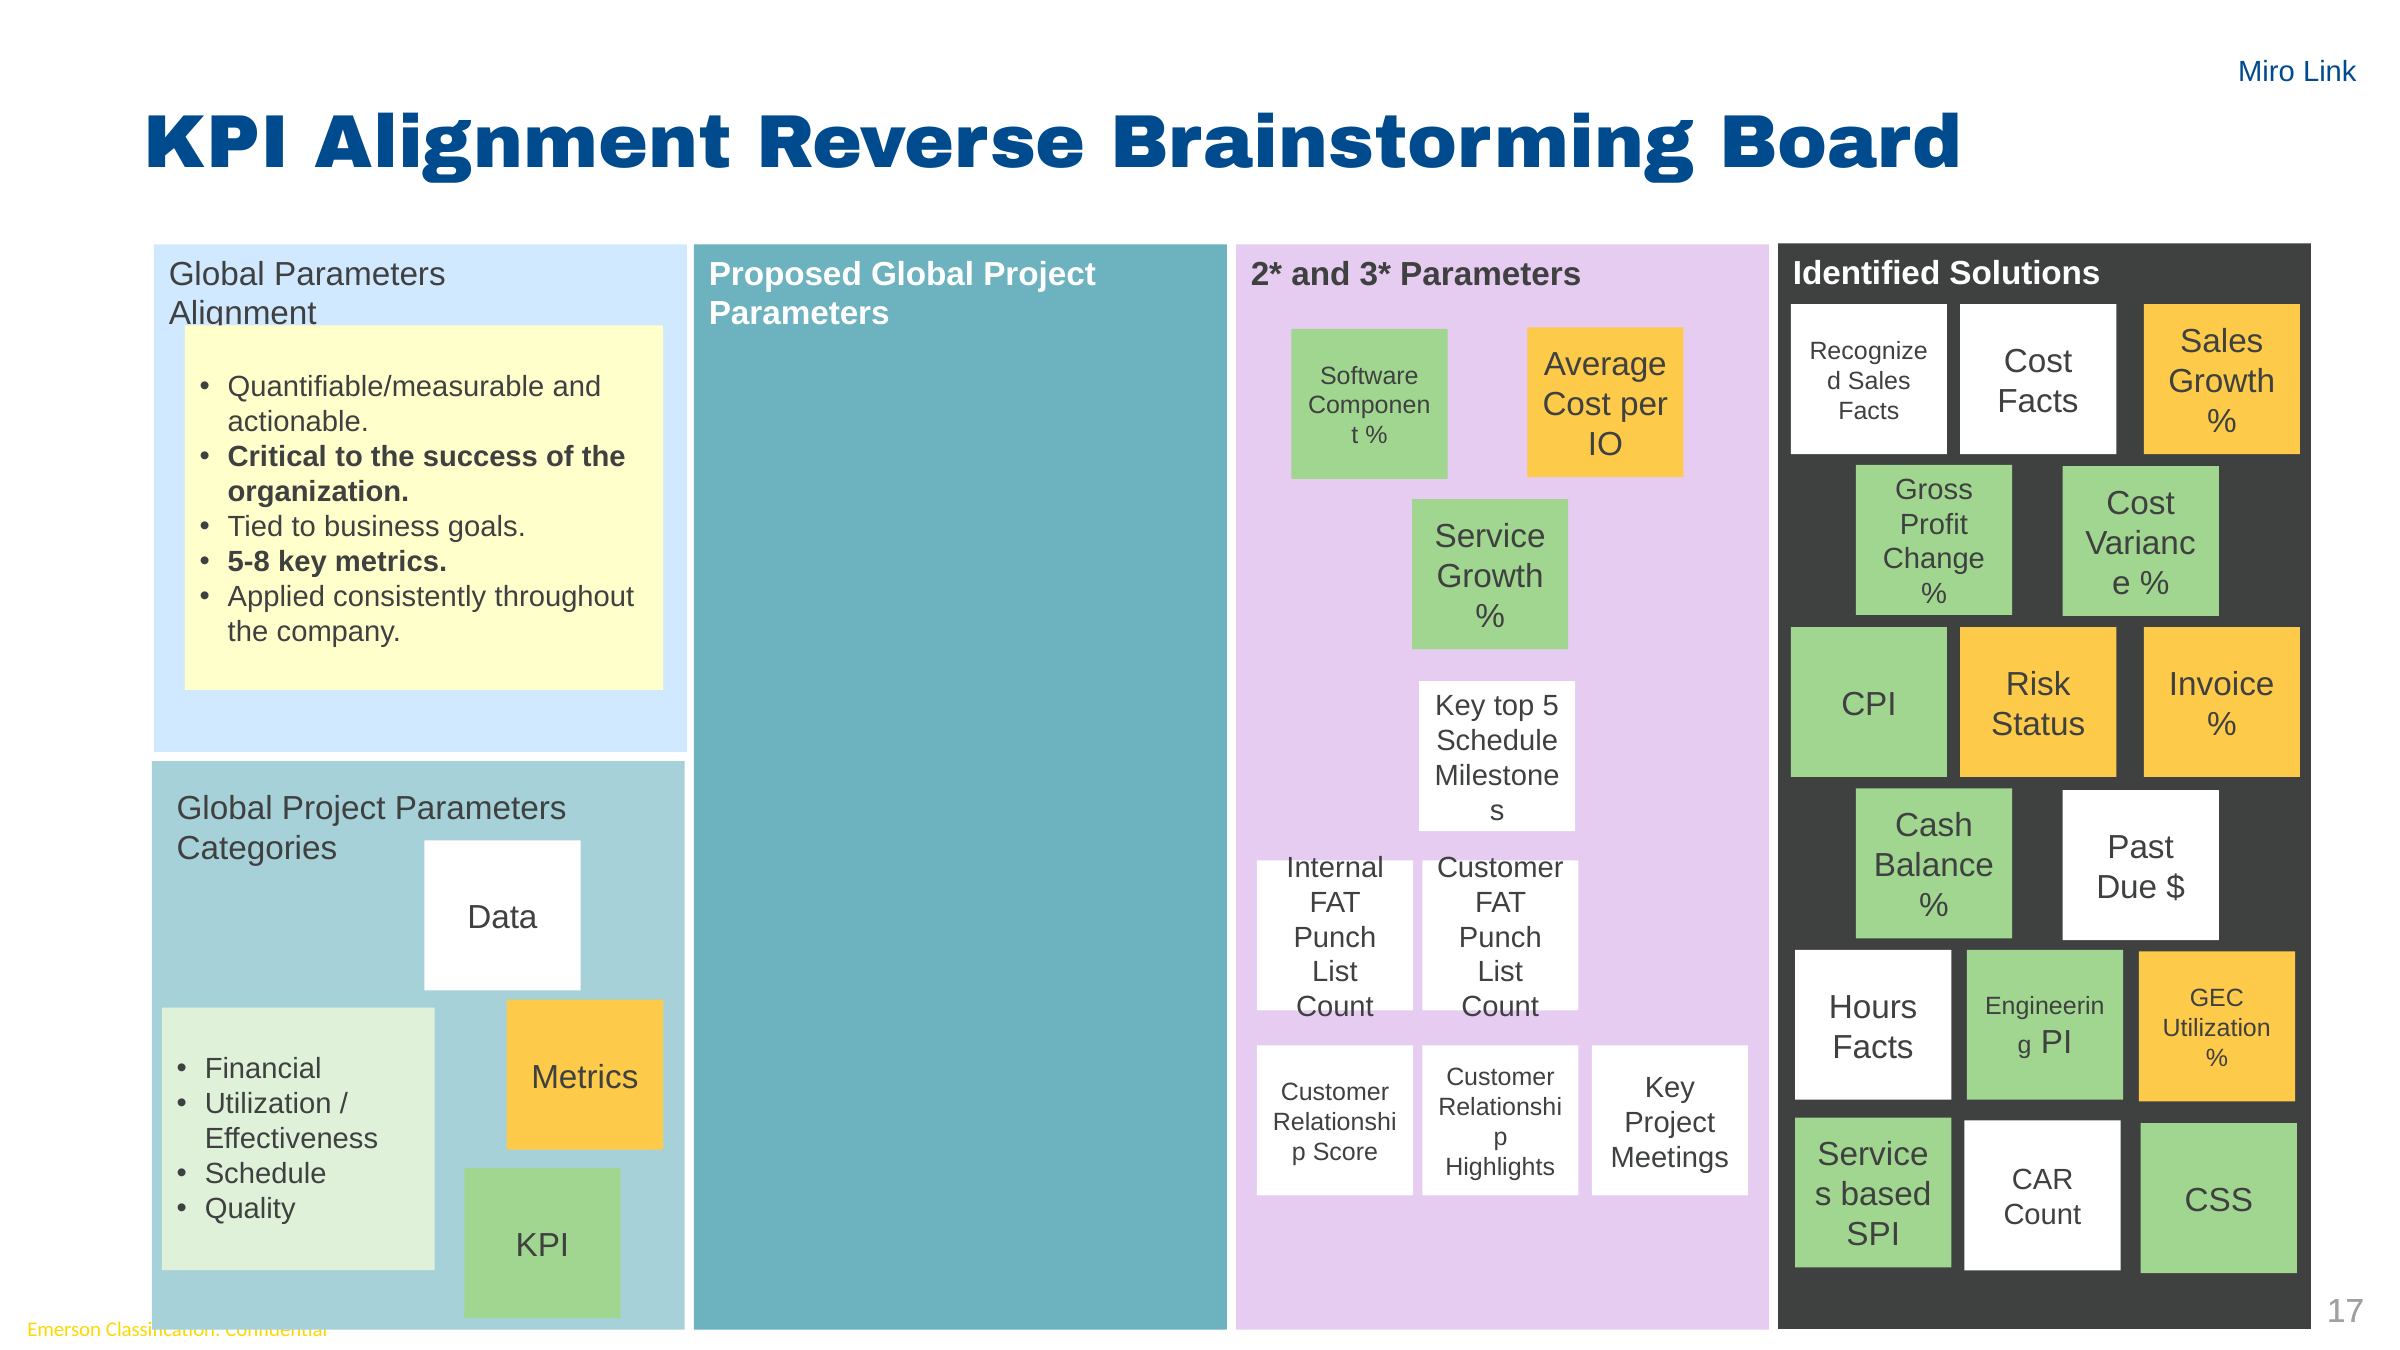

Miro Link
# KPI Alignment Reverse Brainstorming Board
Data
Identified Solutions

Global Parameters Alignment
Proposed Global Project Parameters
2* and 3* Parameters
Recognized Sales Facts
Cost Facts
Sales Growth %

Quantifiable/measurable and actionable.
Critical to the success of the organization.
Tied to business goals.
5-8 key metrics.
Applied consistently throughout the company.

Average Cost per IO
Software Component %

Gross Profit Change %
Cost Variance %
Service Growth %

CPI
Risk Status
Invoice %
Key top 5 Schedule Milestones

Global Project Parameters Categories
Cash Balance %
Past Due $
Data
Internal FAT Punch List Count
Customer FAT Punch List Count
Hours Facts
Engineering PI
GEC Utilization %
Metrics

Financial
Utilization / Effectiveness
Schedule
Quality
Customer Relationship Score
Customer Relationship Highlights
Key Project Meetings
Services based SPI
CAR Count
CSS
KPI